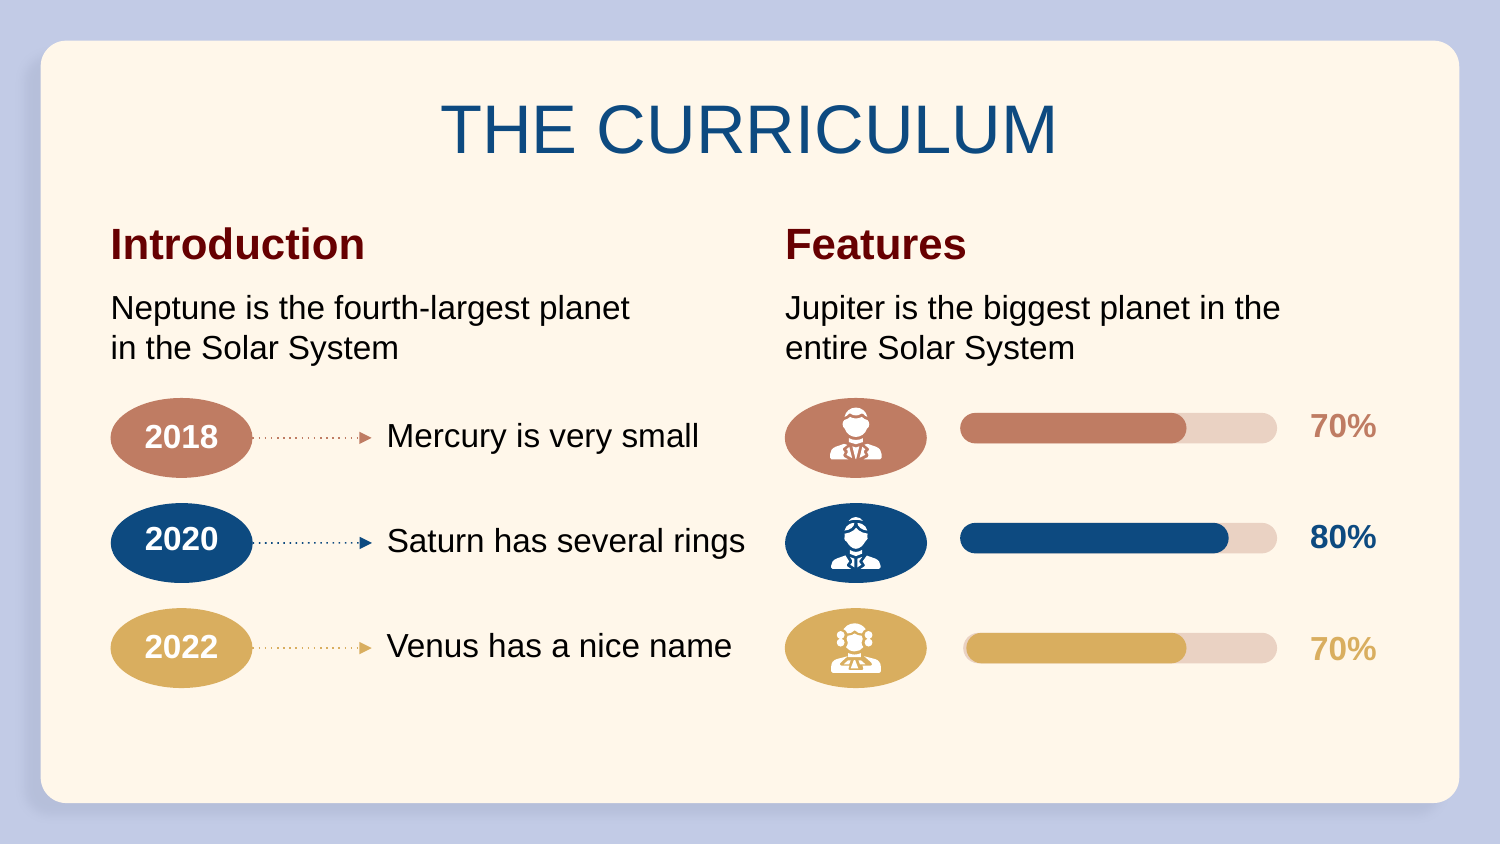

# THE CURRICULUM
Introduction
Features
Neptune is the fourth-largest planet in the Solar System
Jupiter is the biggest planet in the entire Solar System

70%

Mercury is very small
2018

80%

2020
Saturn has several rings

Venus has a nice name
2022
70%